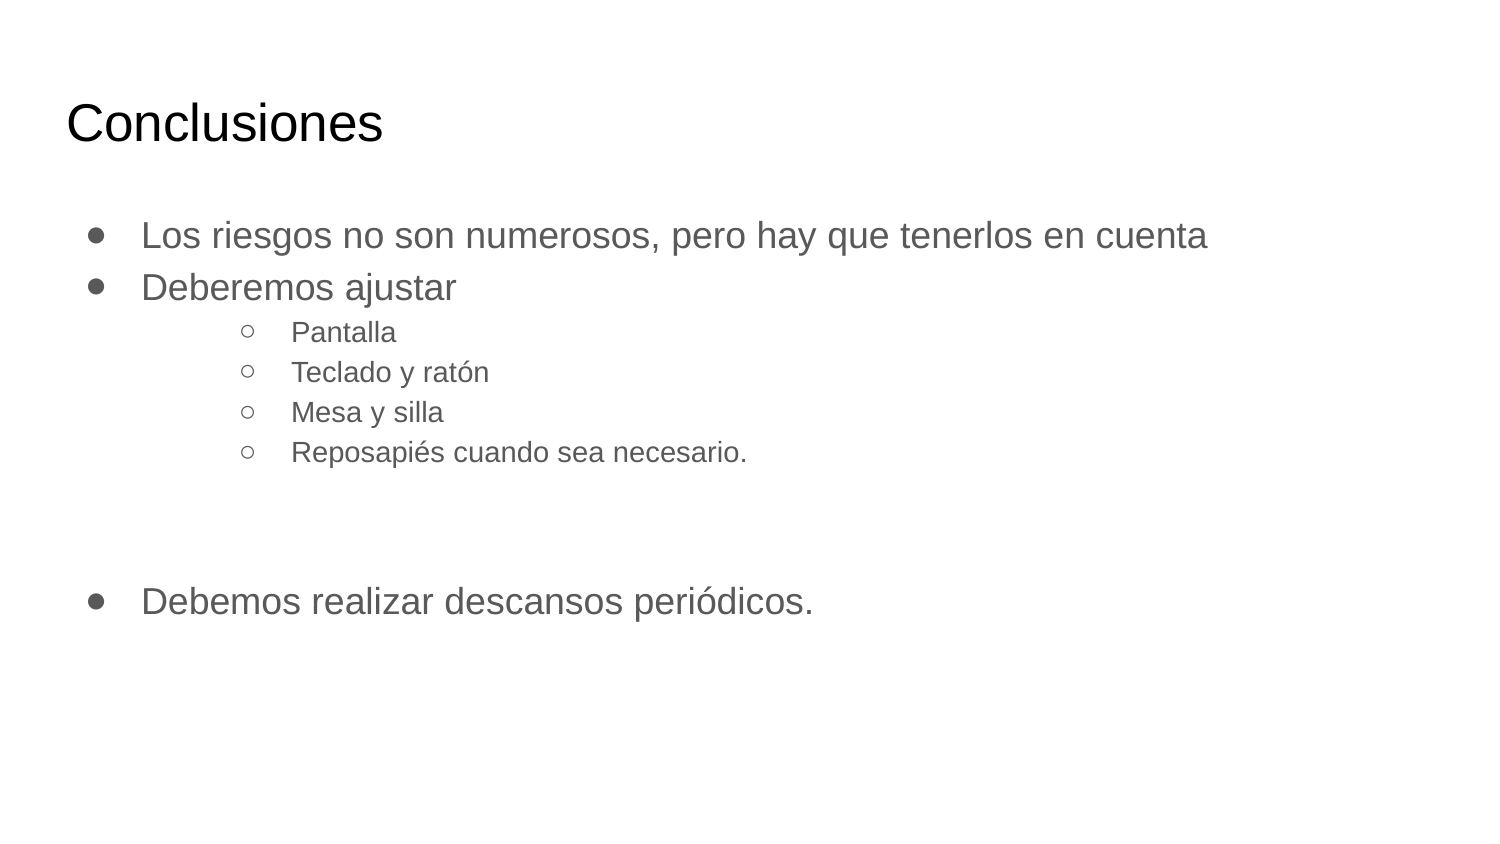

# Conclusiones
Los riesgos no son numerosos, pero hay que tenerlos en cuenta
Deberemos ajustar
Pantalla
Teclado y ratón
Mesa y silla
Reposapiés cuando sea necesario.

Debemos realizar descansos periódicos.